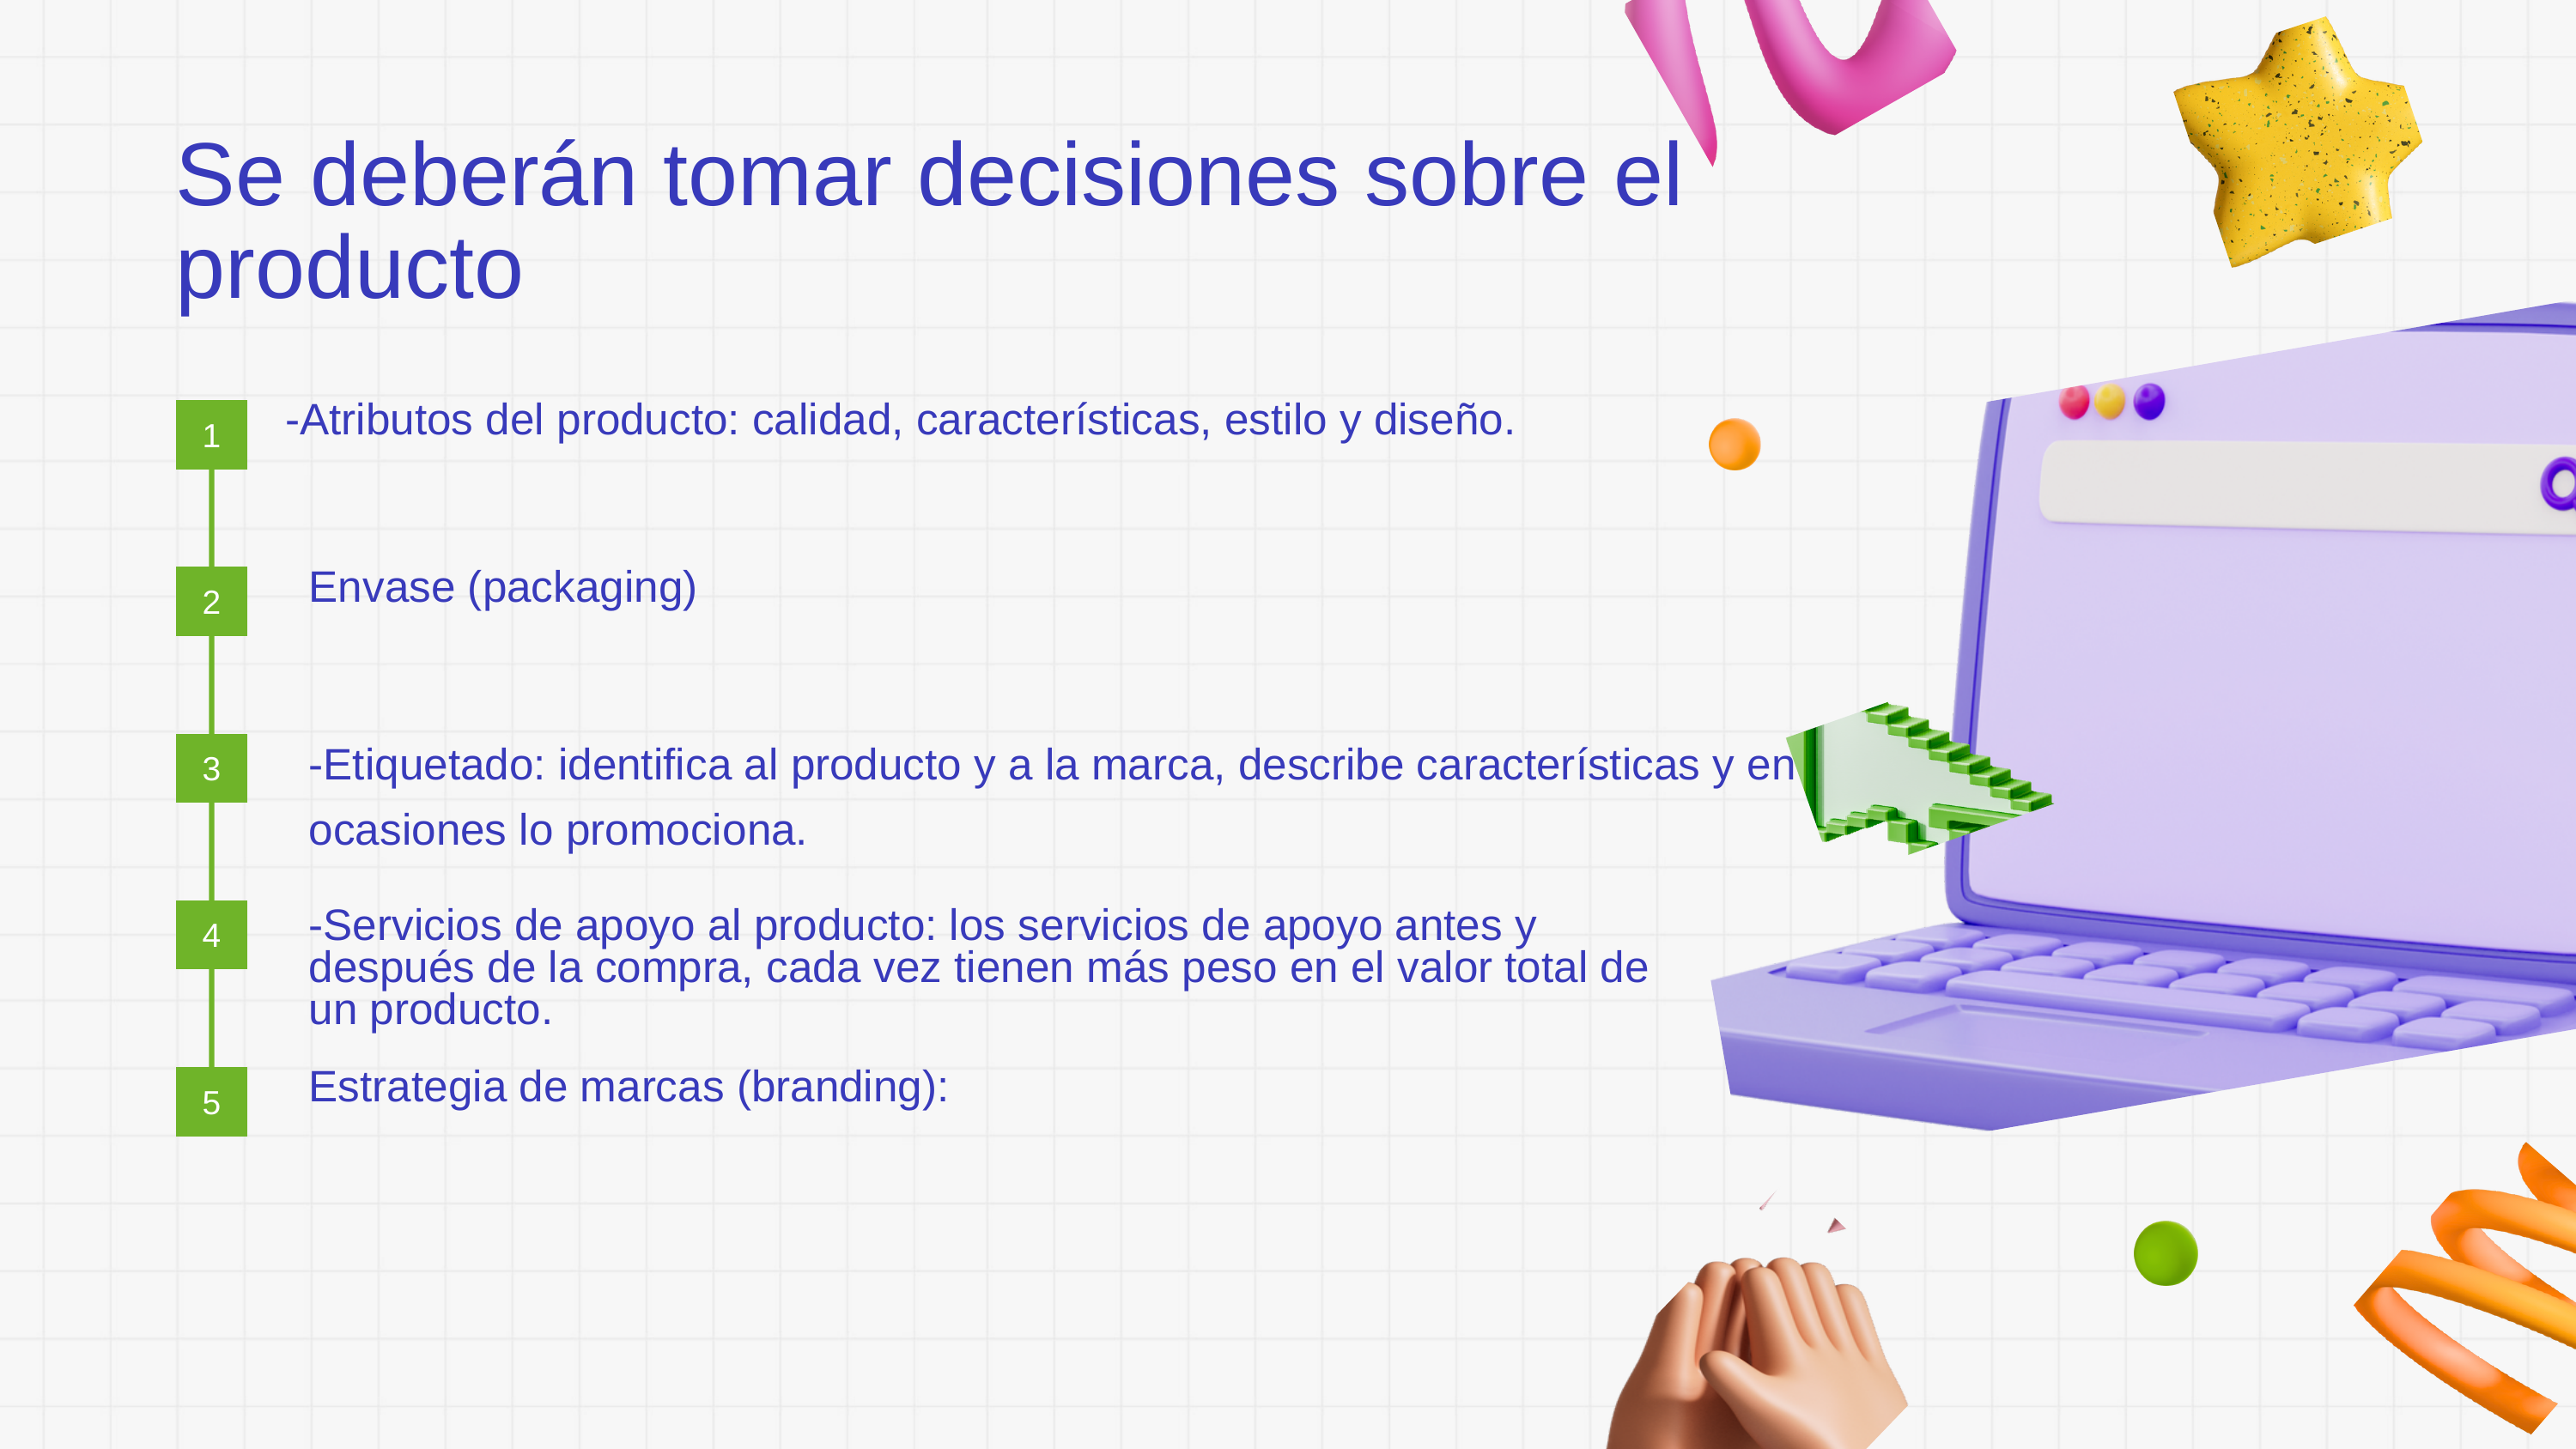

Se deberán tomar decisiones sobre el producto

1
-Atributos del producto: calidad, características, estilo y diseño.

2
Envase (packaging)
-Etiquetado: identifica al producto y a la marca, describe características y en ocasiones lo promociona.

3

4
-Servicios de apoyo al producto: los servicios de apoyo antes y después de la compra, cada vez tienen más peso en el valor total de un producto.

5
Estrategia de marcas (branding):